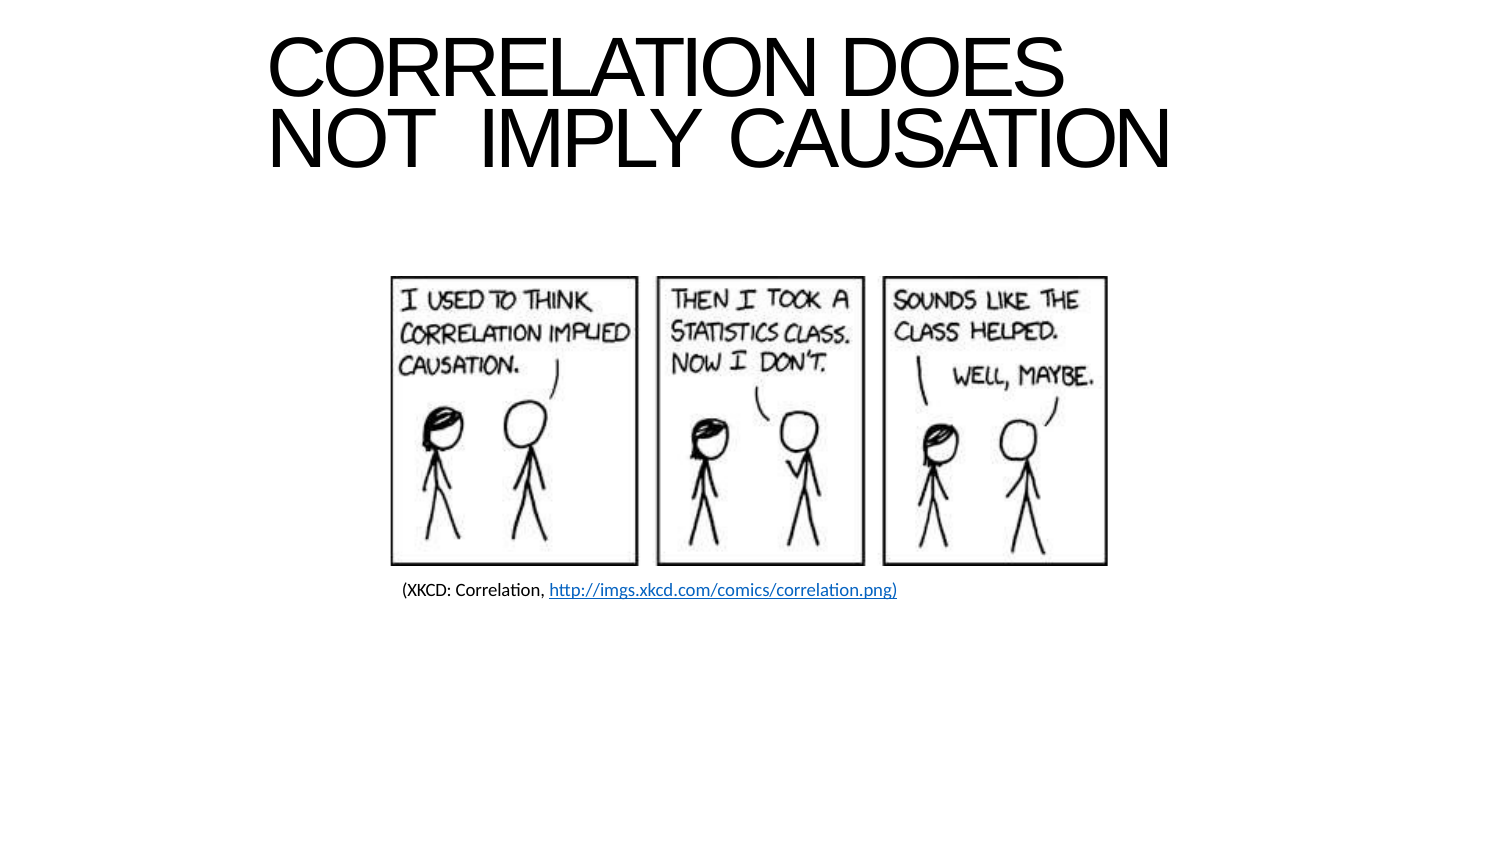

# CORRELATION DOES NOT  IMPLY CAUSATION

(XKCD: Correlation, http://imgs.xkcd.com/comics/correlation.png)